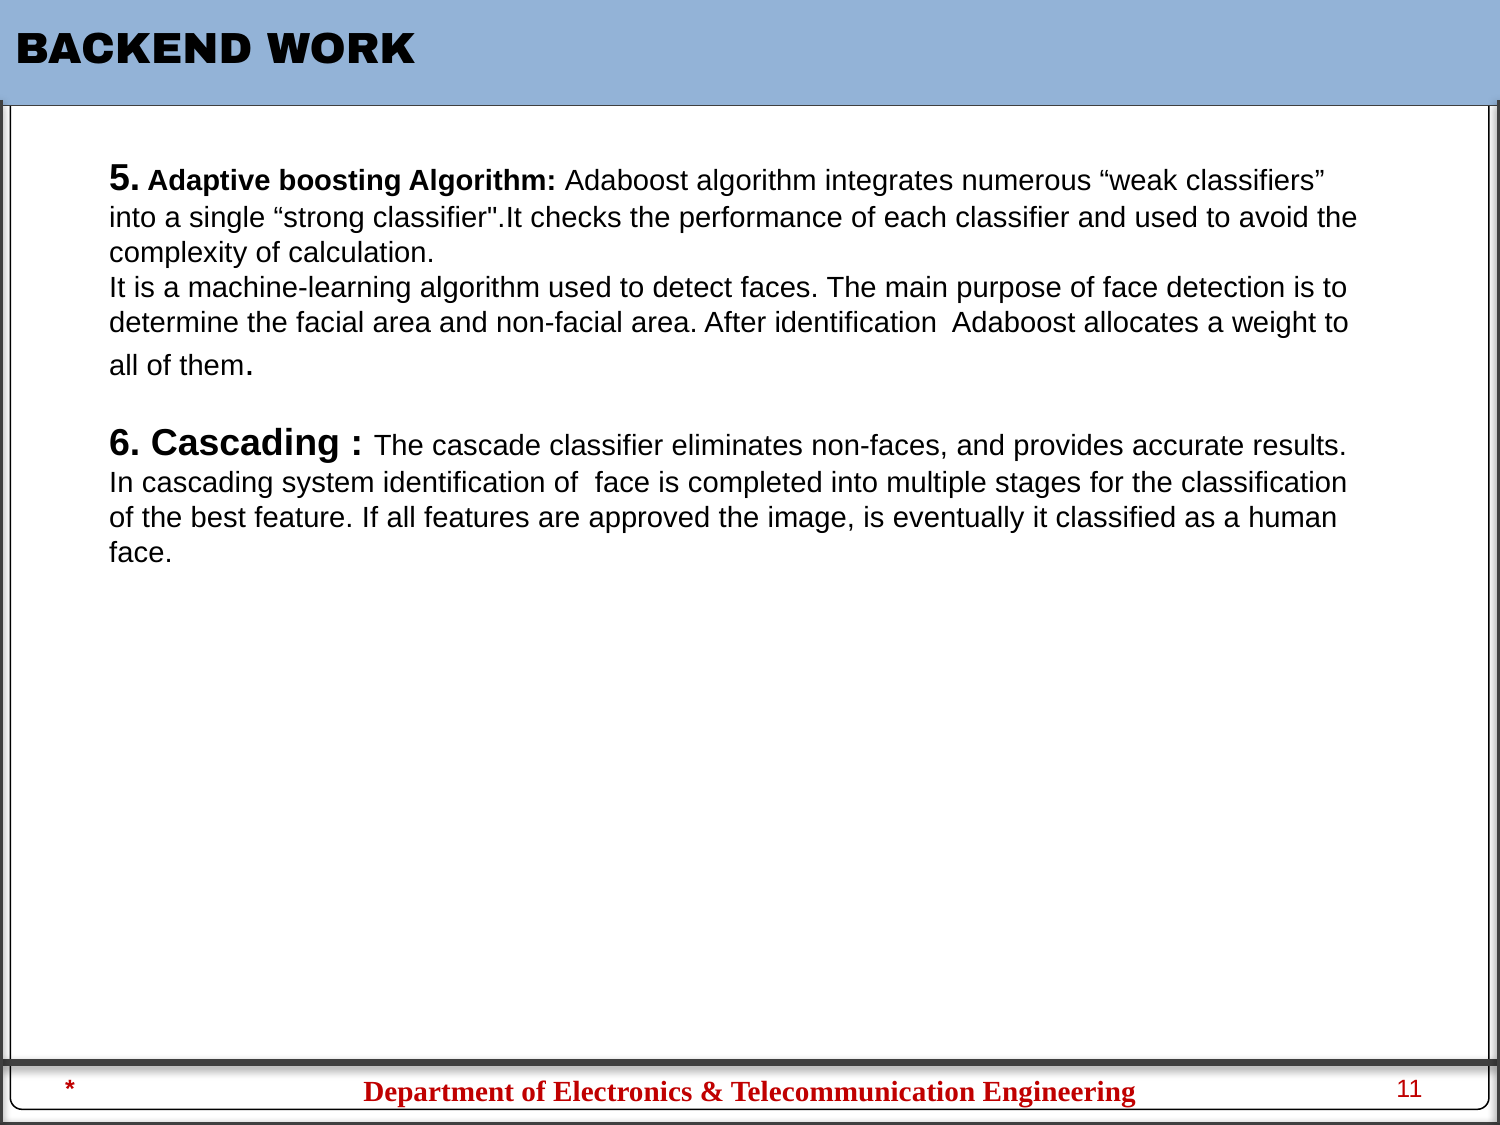

# BACKEND WORK
5. Adaptive boosting Algorithm: Adaboost algorithm integrates numerous “weak classifiers” into a single “strong classifier".It checks the performance of each classifier and used to avoid the complexity of calculation.
It is a machine-learning algorithm used to detect faces. The main purpose of face detection is to determine the facial area and non-facial area. After identification  Adaboost allocates a weight to all of them.

6. Cascading : The cascade classifier eliminates non-faces, and provides accurate results. In cascading system identification of  face is completed into multiple stages for the classification of the best feature. If all features are approved the image, is eventually it classified as a human face.